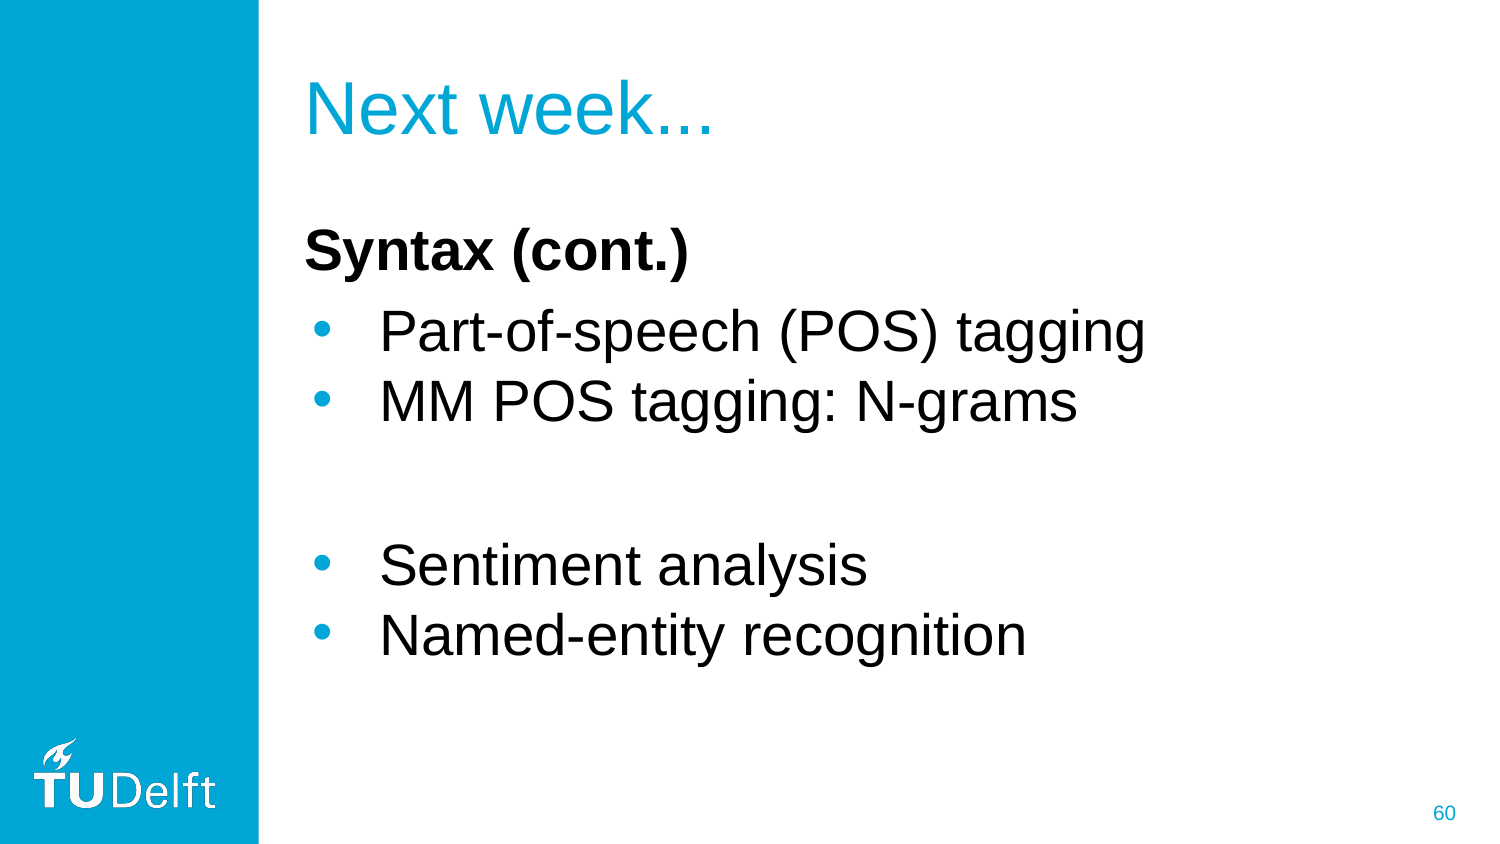

# Next week...
Syntax (cont.)
Part-of-speech (POS) tagging
MM POS tagging: N-grams

Sentiment analysis
Named-entity recognition